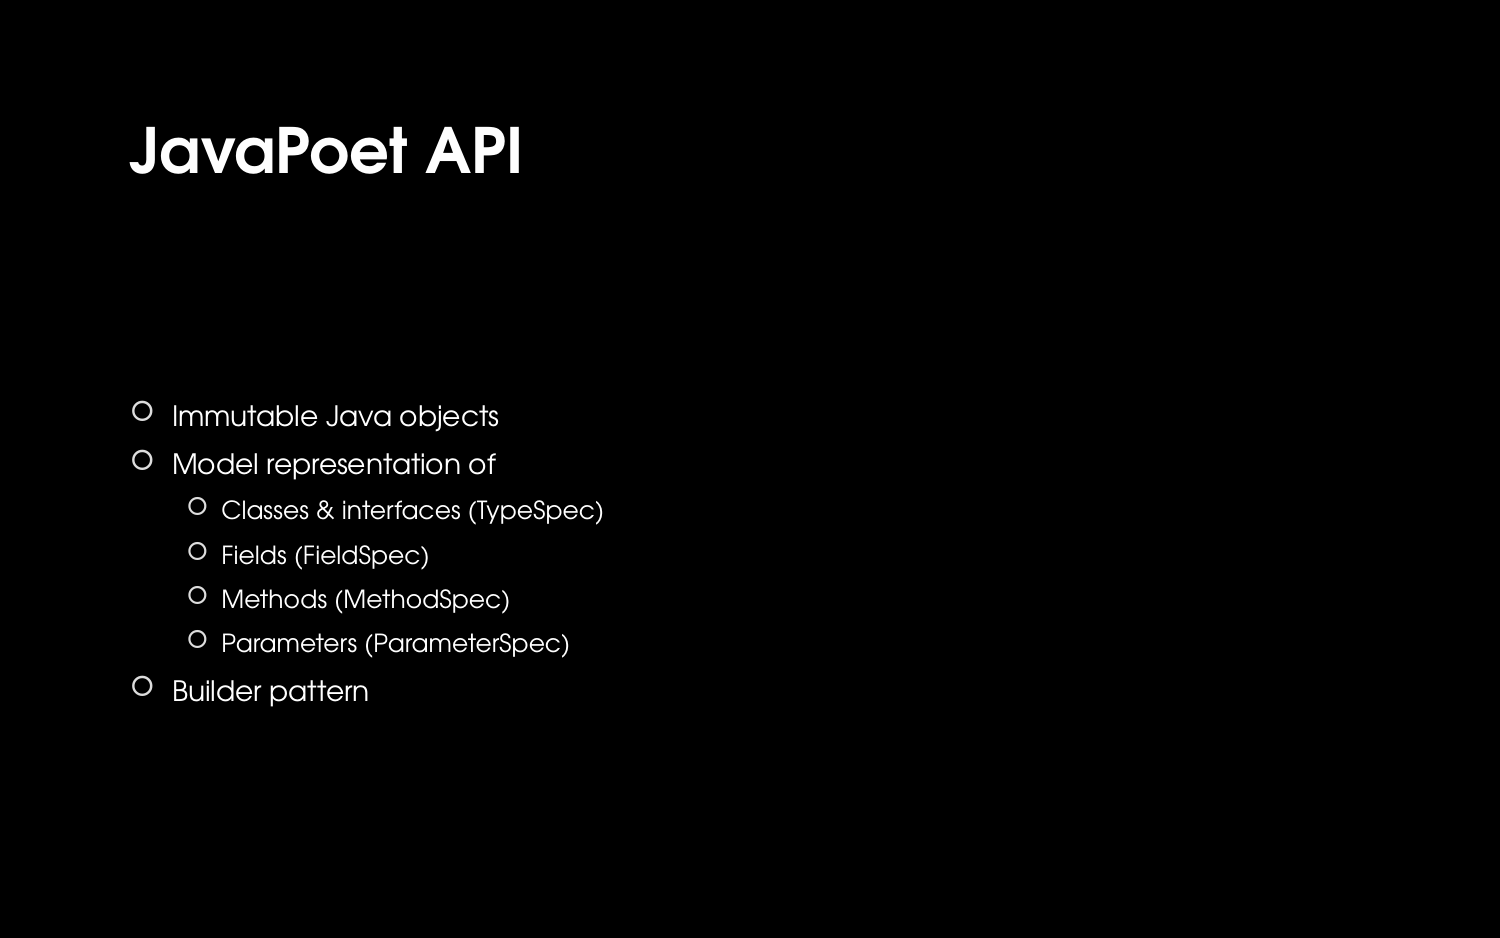

JavaPoet API
Immutable Java objects
Model representation of
Classes & interfaces (TypeSpec)
Fields (FieldSpec)
Methods (MethodSpec)
Parameters (ParameterSpec)
Builder pattern